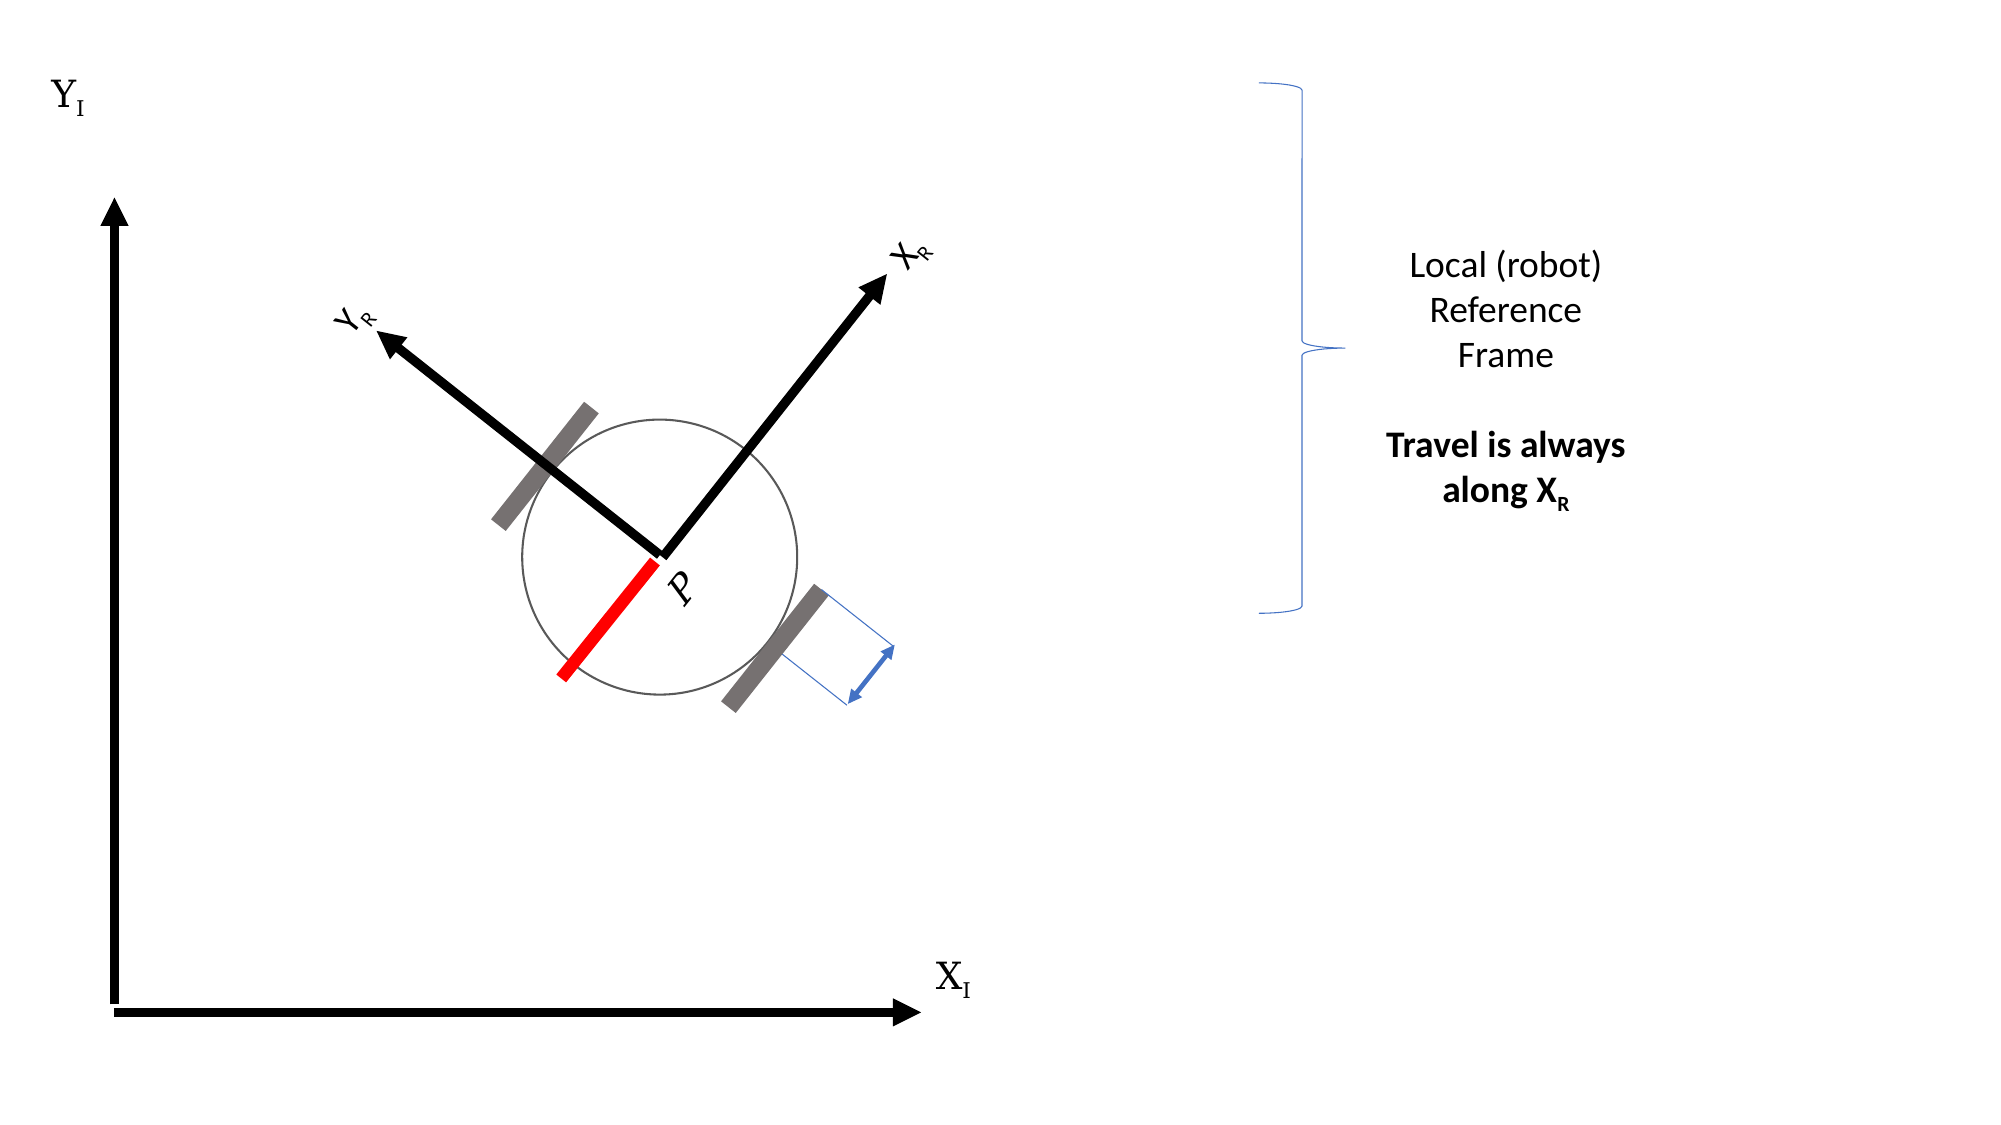

YR
XR

P

YI
XI

Local (robot)
Reference
Frame

Travel is always along XR